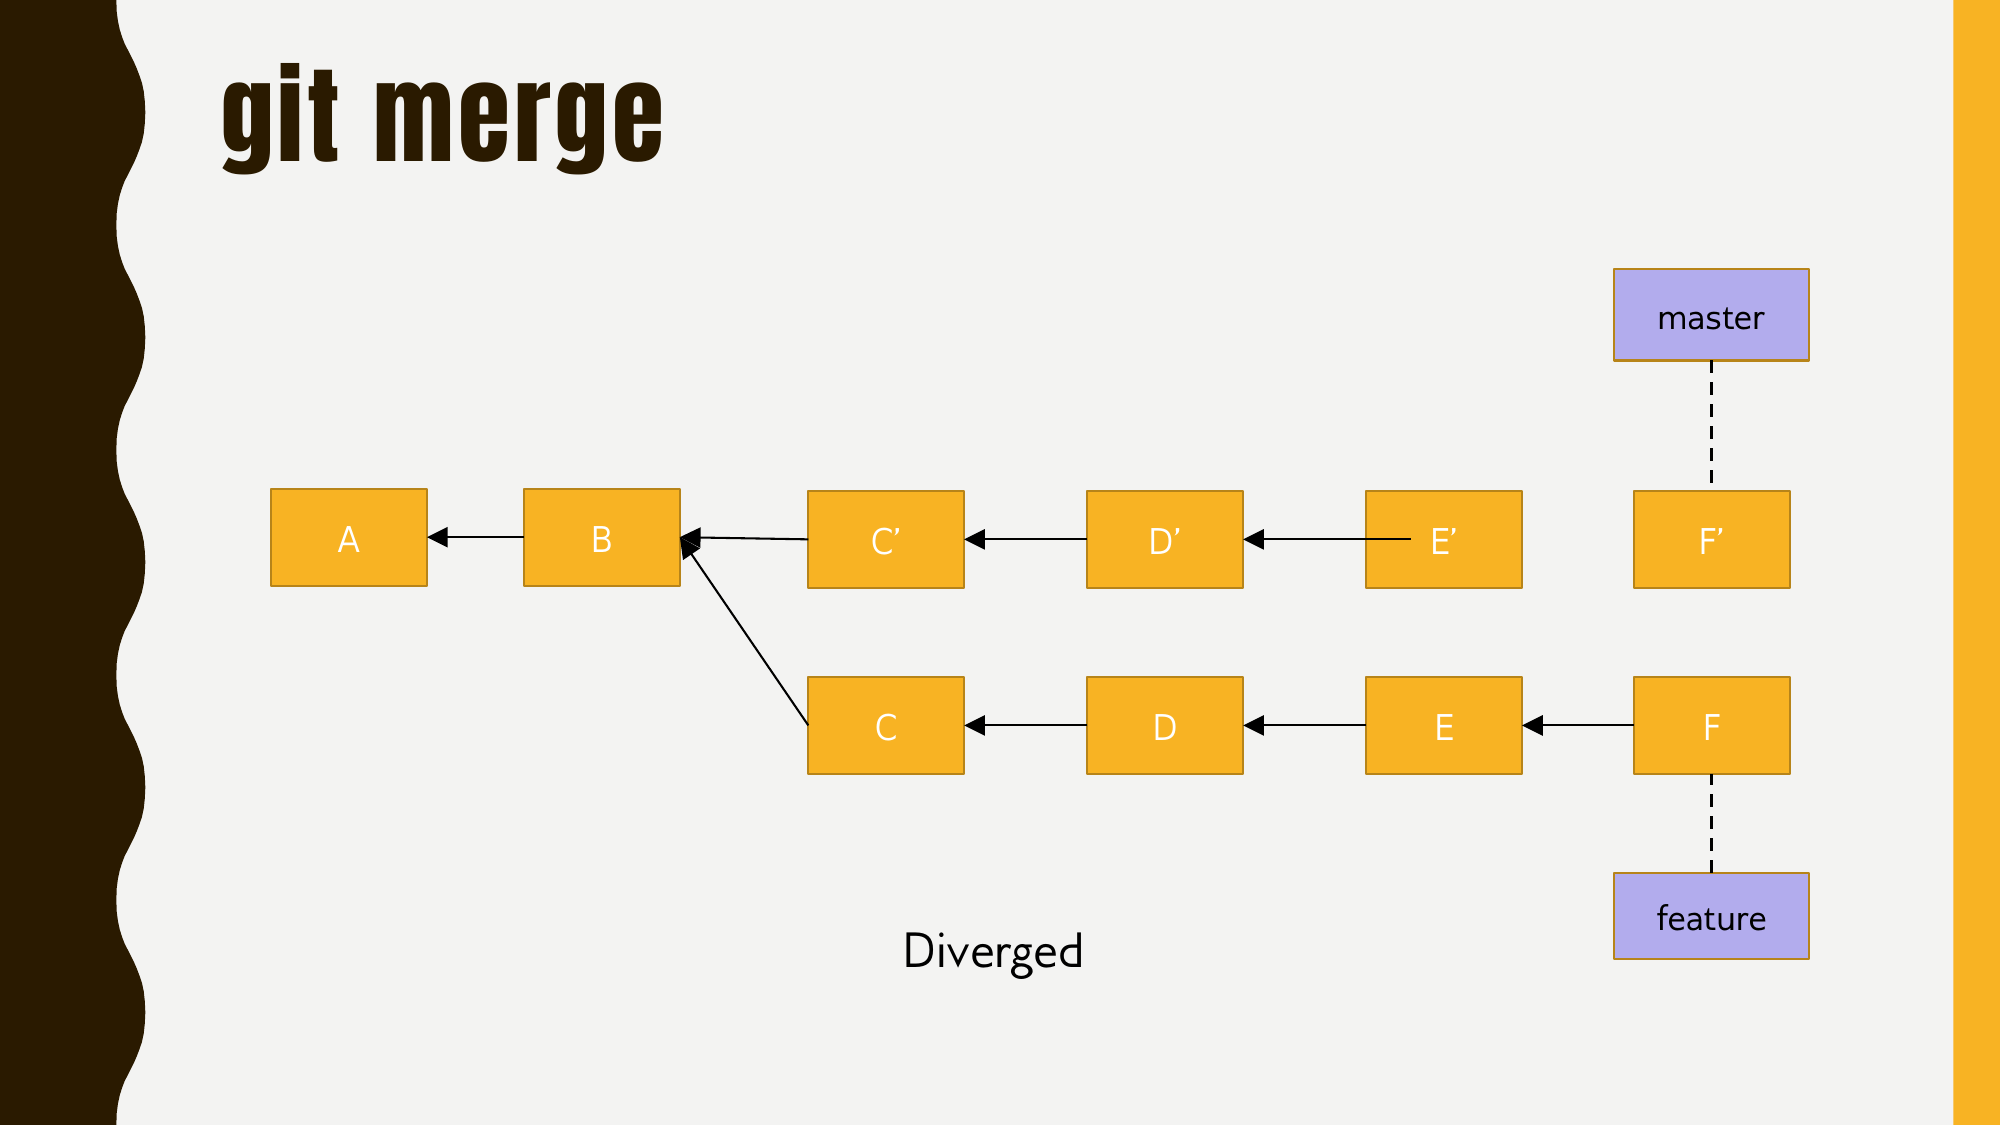

# git merge
master
A
B
C’
D’
E’
F’
C
D
E
F
feature
Diverged